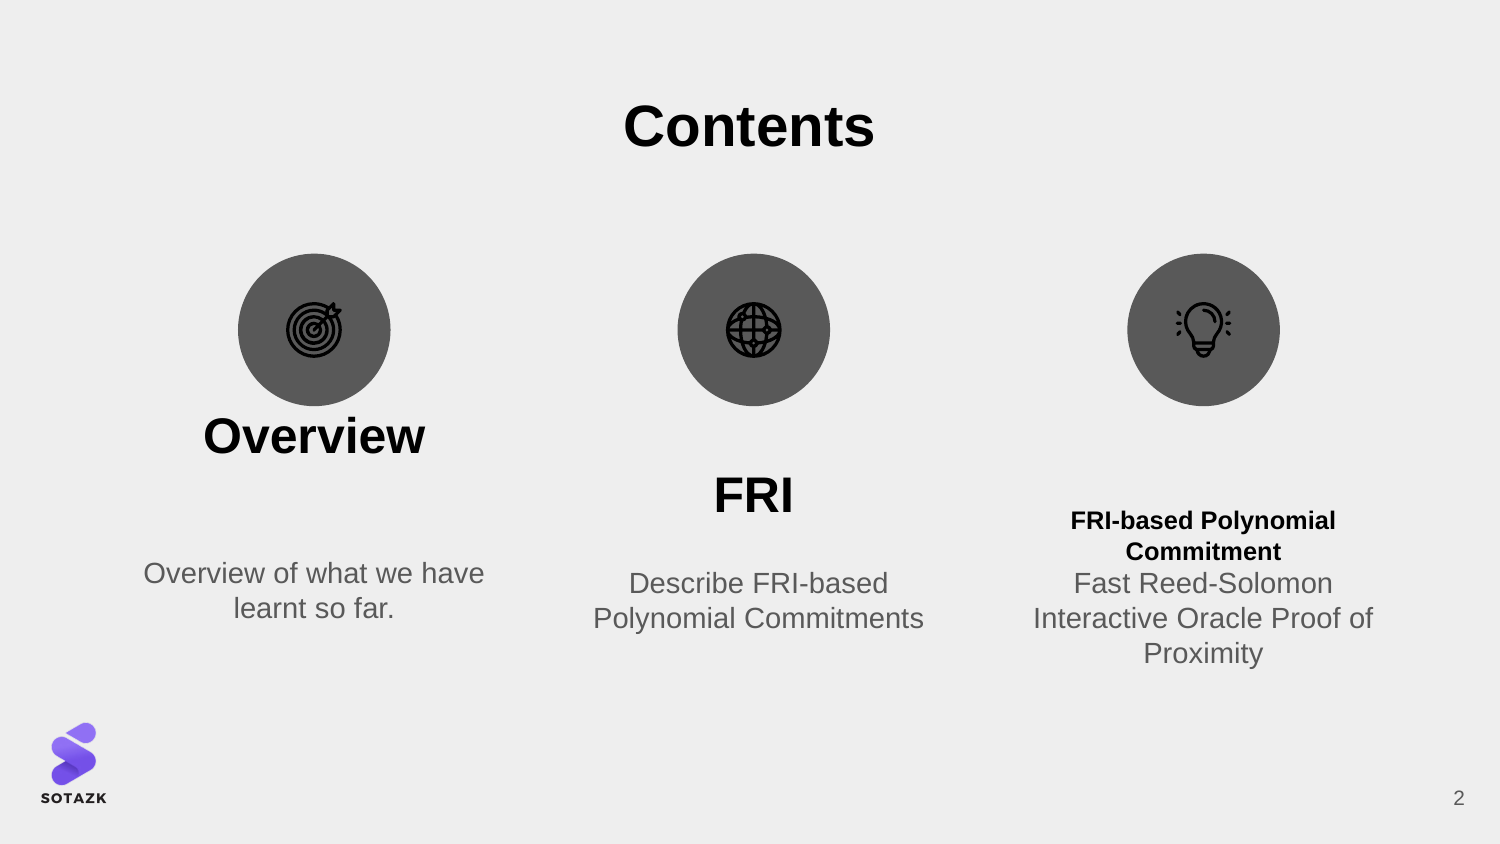

# Contents

FRI

Overview

FRI-based Polynomial Commitment
Overview of what we have learnt so far.
Describe FRI-based Polynomial Commitments
Fast Reed-Solomon Interactive Oracle Proof of Proximity
2